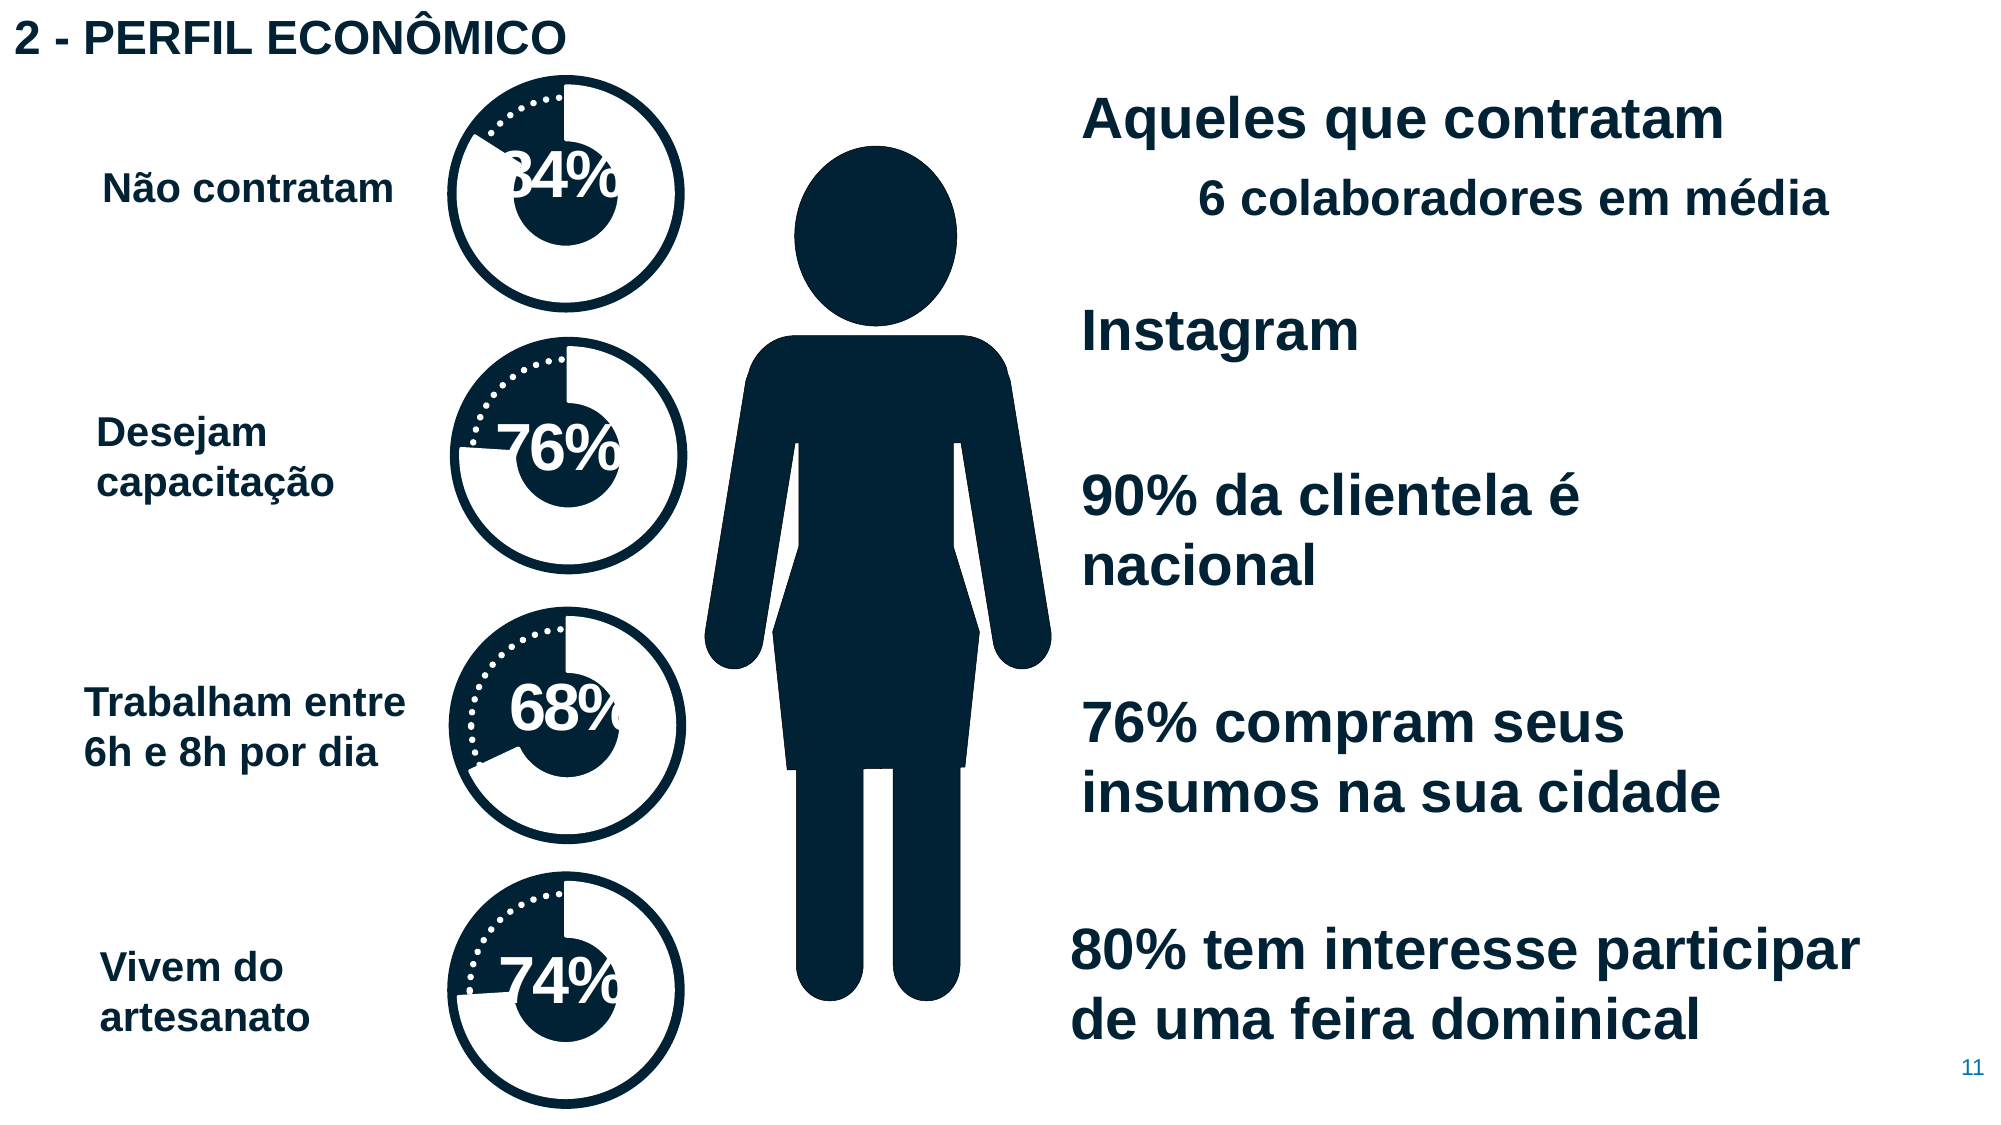

2 - PERFIL ECONÔMICO

### Chart

| Category | Vendas |
|---|---|
| Insira seu Número | 0.84 |
| Fórmula =100%-B2 | 0.16000000000000003 |

Aqueles que contratam
6 colaboradores em média

Não contratam
Instagram

### Chart

| Category | Vendas |
|---|---|
| Insira seu Número | 0.76 |
| Fórmula =100%-B2 | 0.24 |

Desejam
capacitação
90% da clientela é nacional

### Chart

| Category | Vendas |
|---|---|
| Insira seu Número | 0.68 |
| Fórmula =100%-B2 | 0.31999999999999995 |

Trabalham entre
6h e 8h por dia
76% compram seus insumos na sua cidade

### Chart

| Category | Vendas |
|---|---|
| Insira seu Número | 0.74 |
| Fórmula =100%-B2 | 0.26 |

80% tem interesse participar de uma feira dominical
Vivem do
artesanato
11